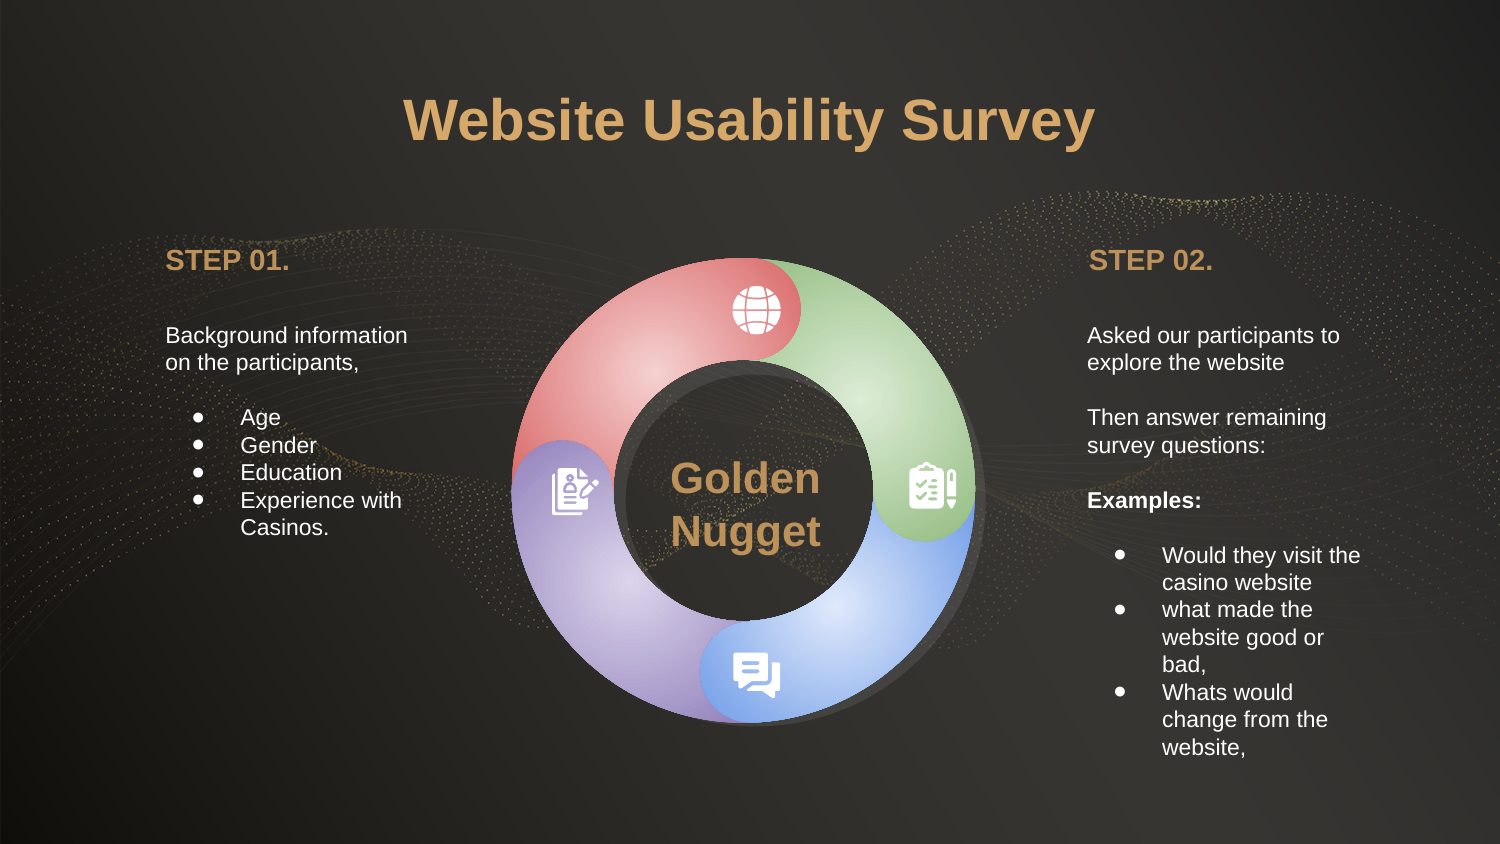

Website Usability Survey

STEP 01.
STEP 02.

Background information on the participants,

Age
Gender
Education
Experience with Casinos.

Asked our participants to explore the website

Then answer remaining  survey questions:

Examples:

Would they visit the casino website
what made the website good or bad,
Whats would change from the website,

Golden Nugget